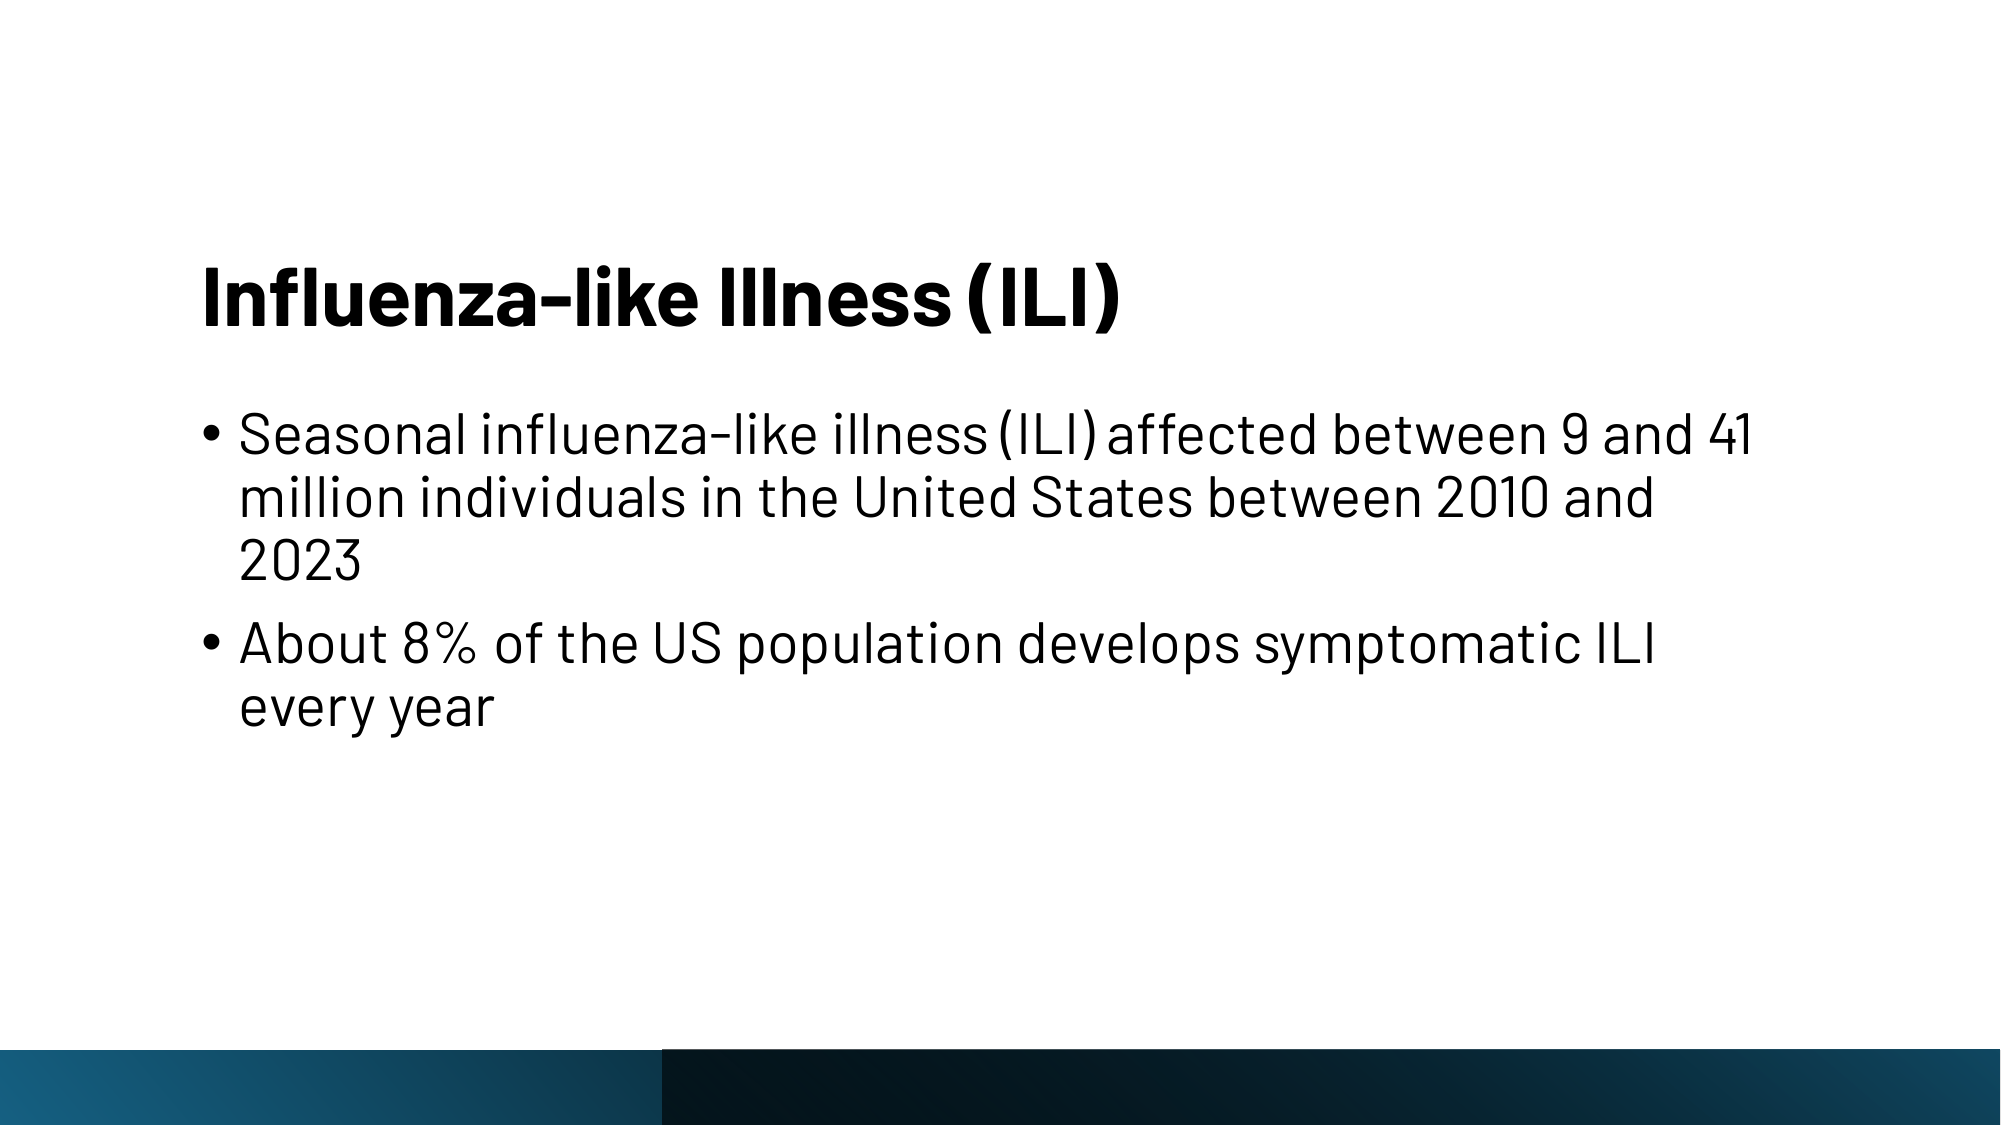

# Influenza-like Illness (ILI)
Seasonal influenza-like illness (ILI) affected between 9 and 41 million individuals in the United States between 2010 and 2023
About 8% of the US population develops symptomatic ILI every year